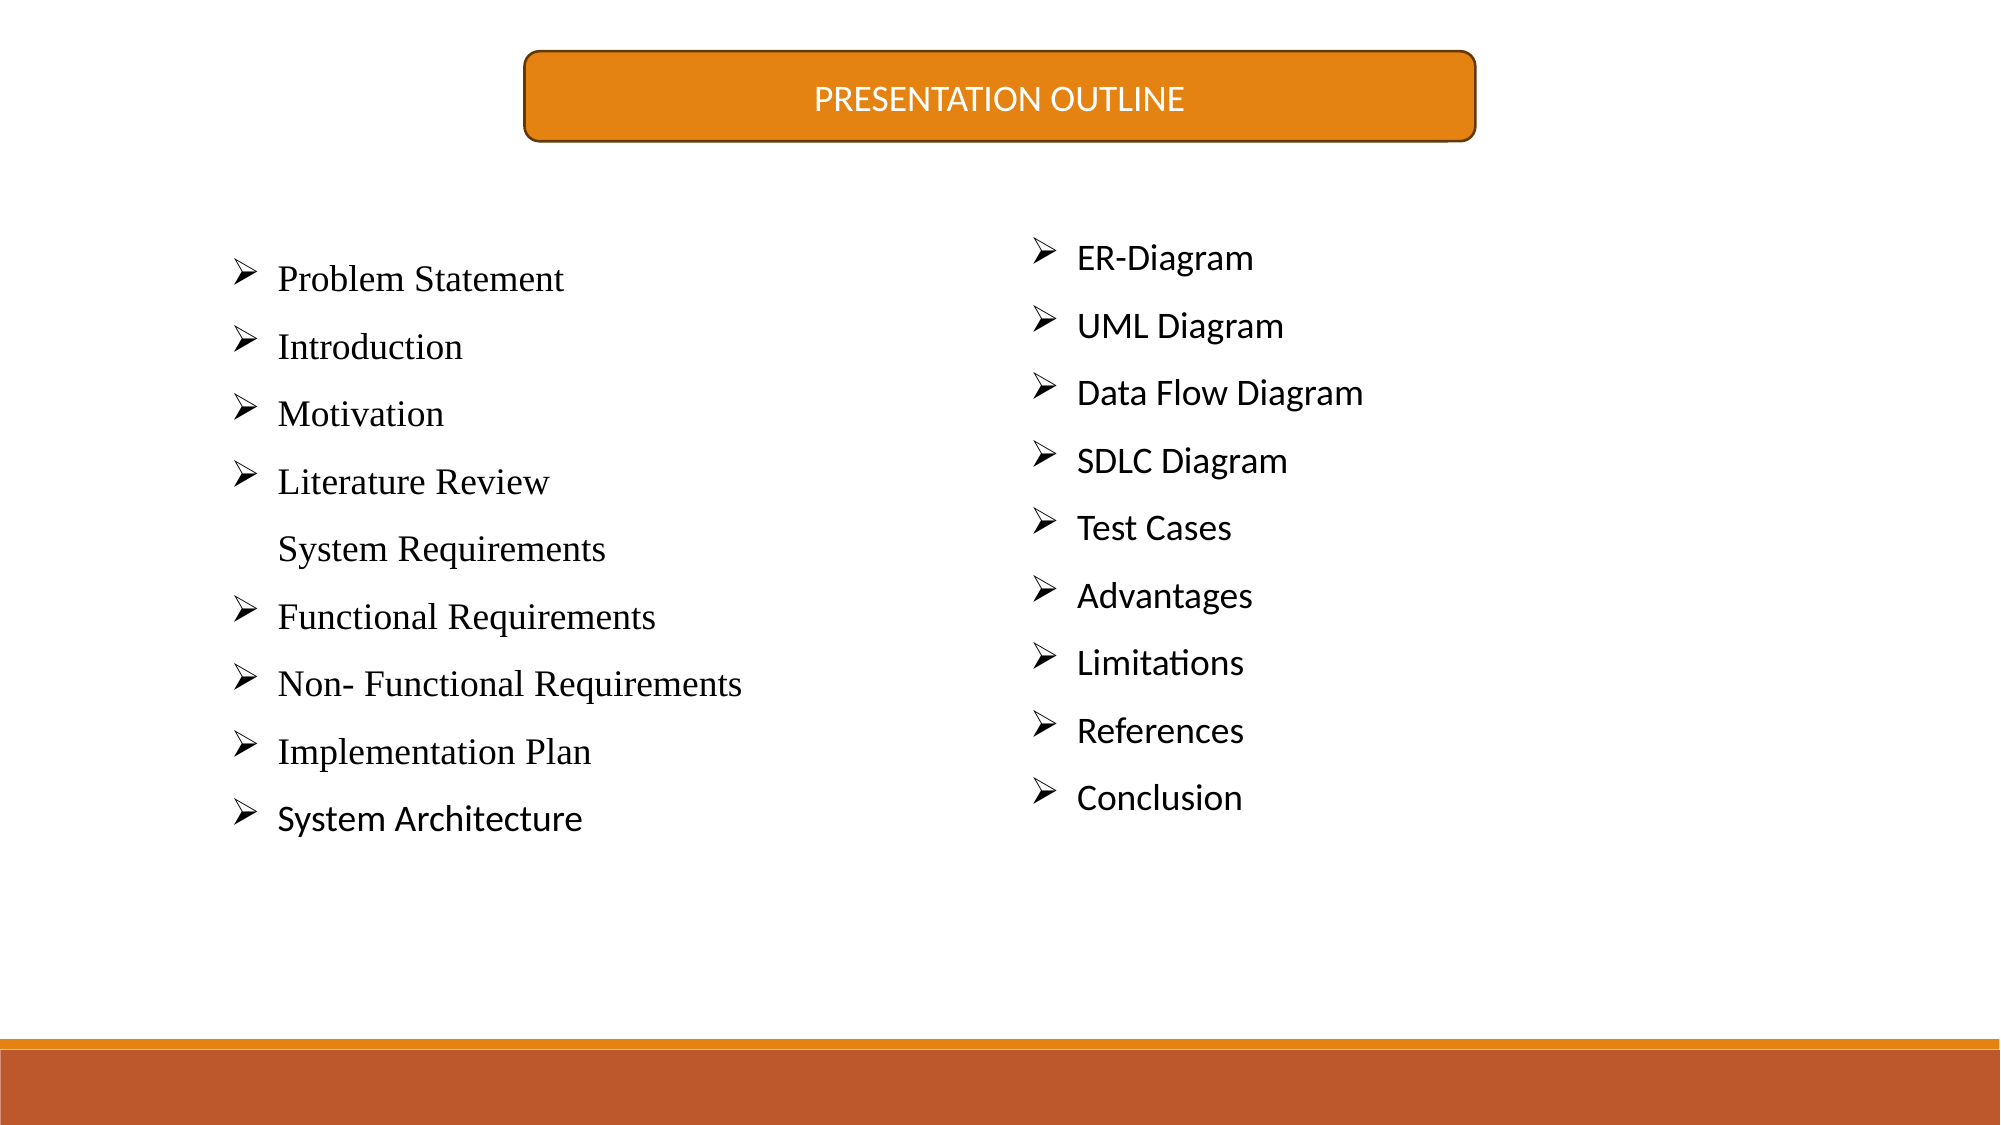

PRESENTATION OUTLINE

ER-Diagram
UML Diagram
Data Flow Diagram
SDLC Diagram
Test Cases
Advantages
Limitations
References
Conclusion

Problem Statement
Introduction
Motivation
Literature Review
System Requirements
Functional Requirements
Non- Functional Requirements
Implementation Plan
System Architecture